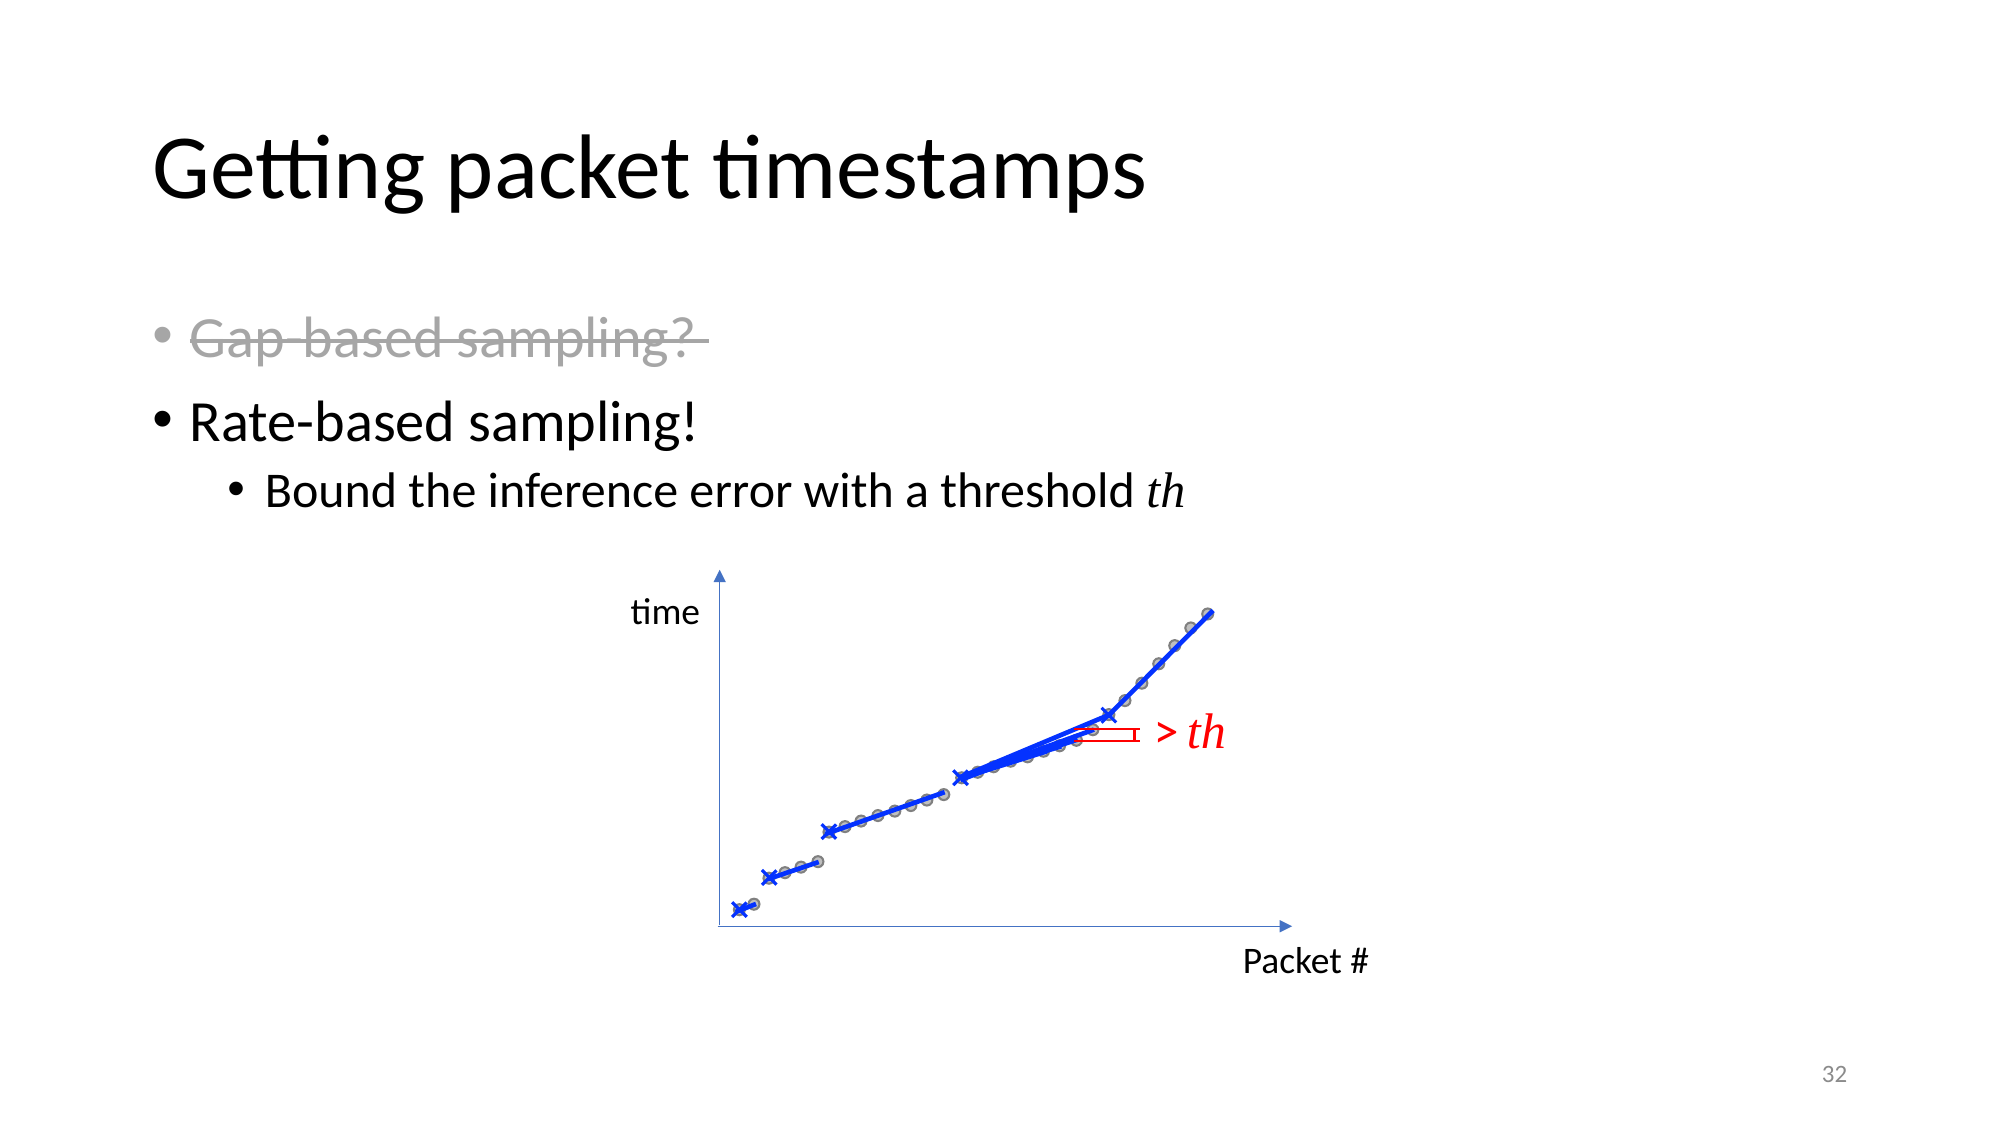

# Getting packet timestamps
Gap-based sampling?
Rate-based sampling!
Bound the inference error with a threshold th

time

> th

Packet #
32